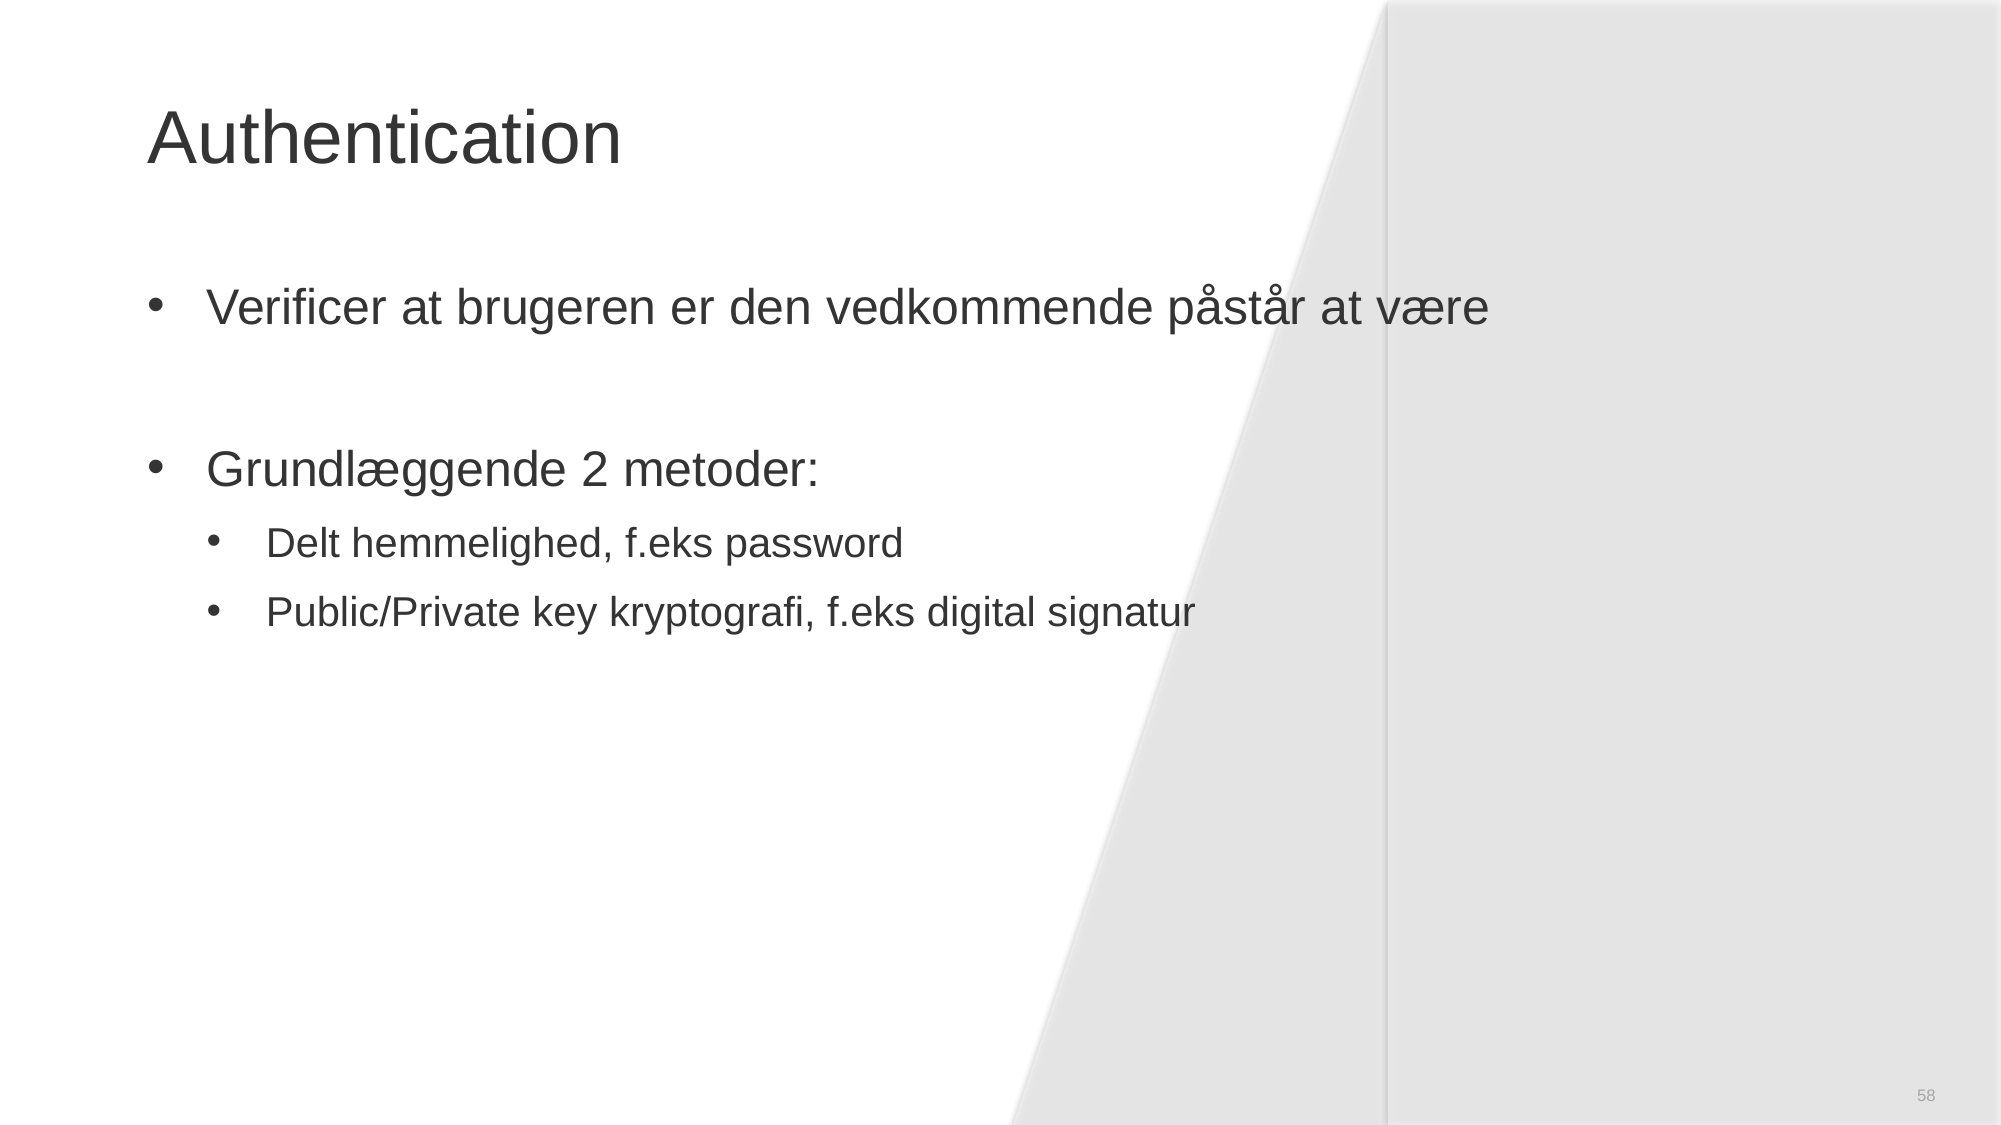

# Authentication
Verificer at brugeren er den vedkommende påstår at være

Grundlæggende 2 metoder:
Delt hemmelighed, f.eks password
Public/Private key kryptografi, f.eks digital signatur

58